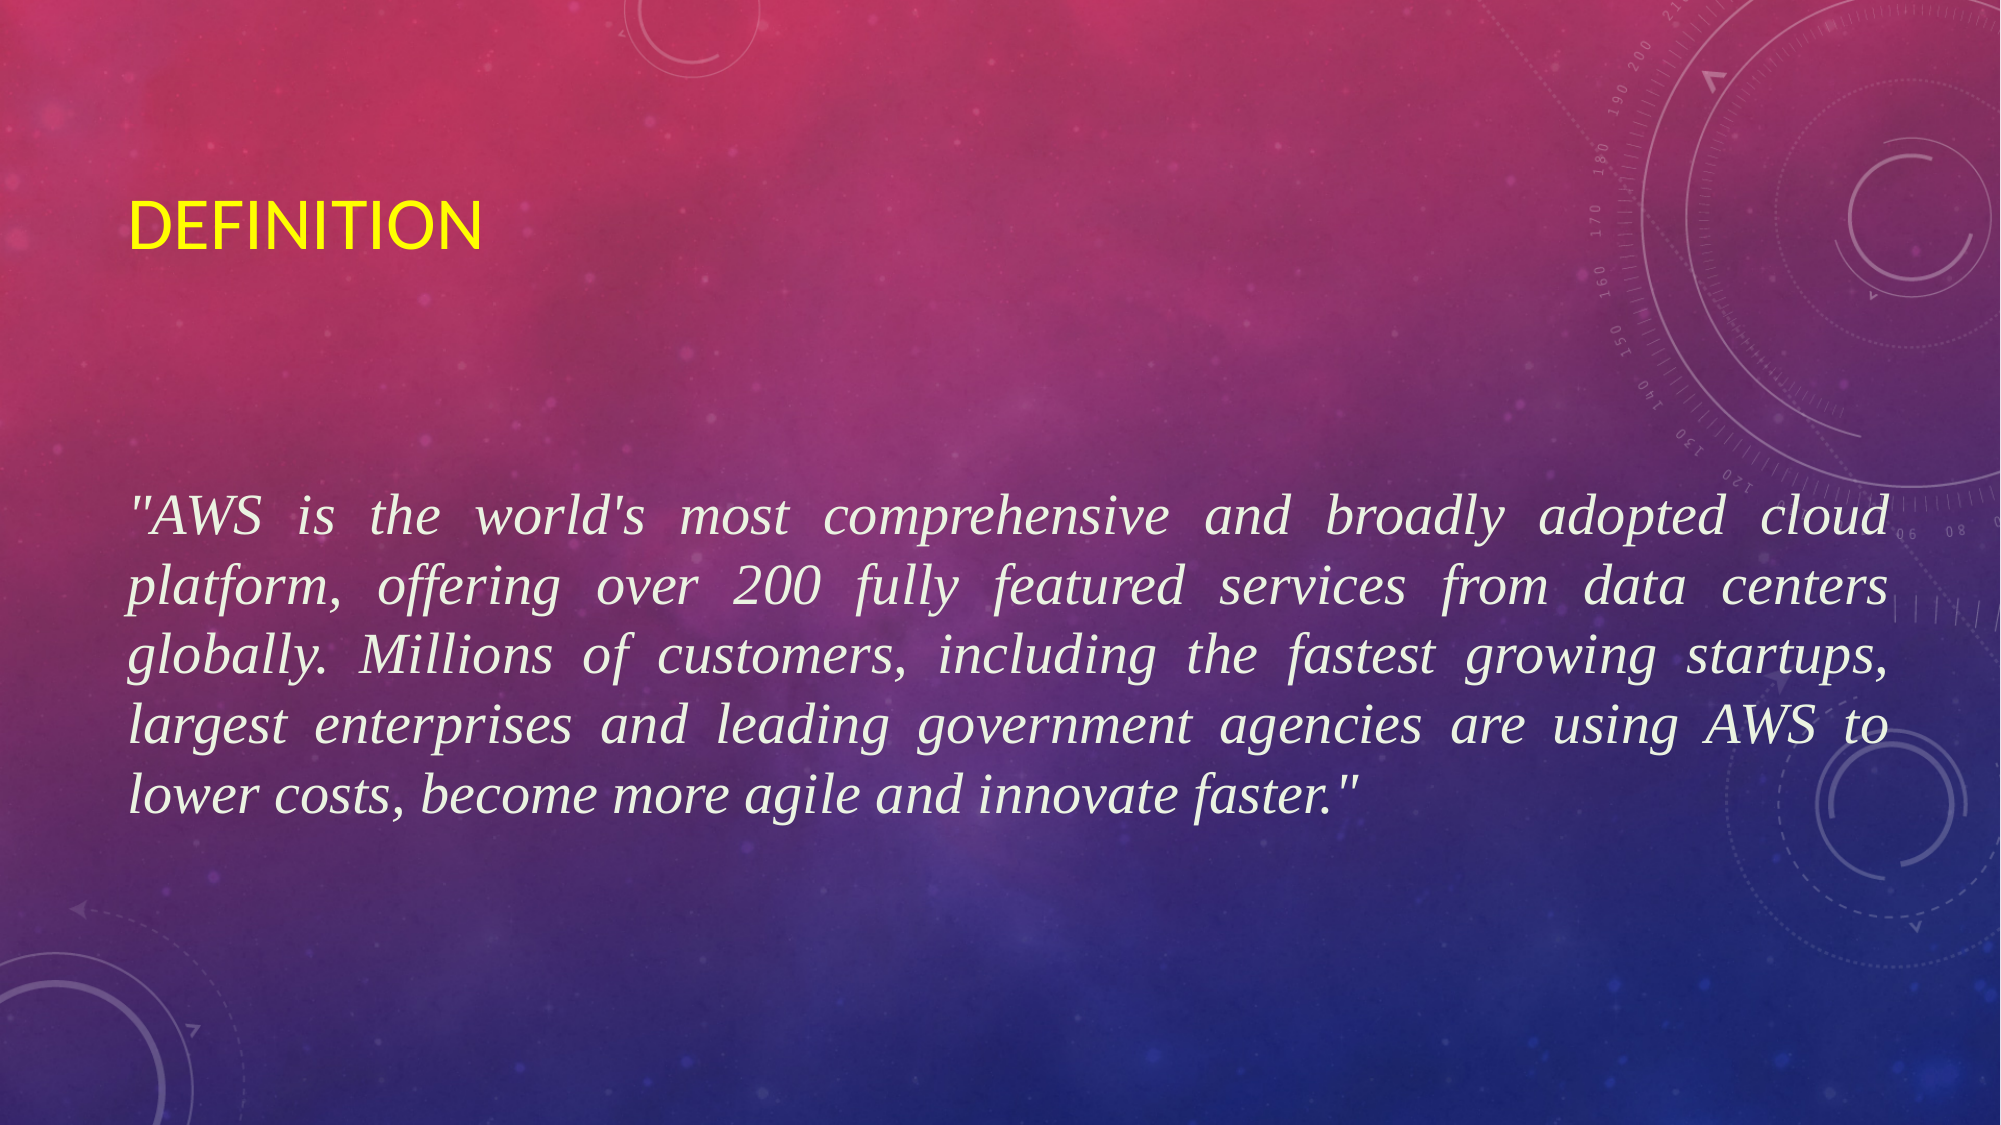

# Definition
"AWS is the world's most comprehensive and broadly adopted cloud platform, offering over 200 fully featured services from data centers globally. Millions of customers, including the fastest growing startups, largest enterprises and leading government agencies are using AWS to lower costs, become more agile and innovate faster."